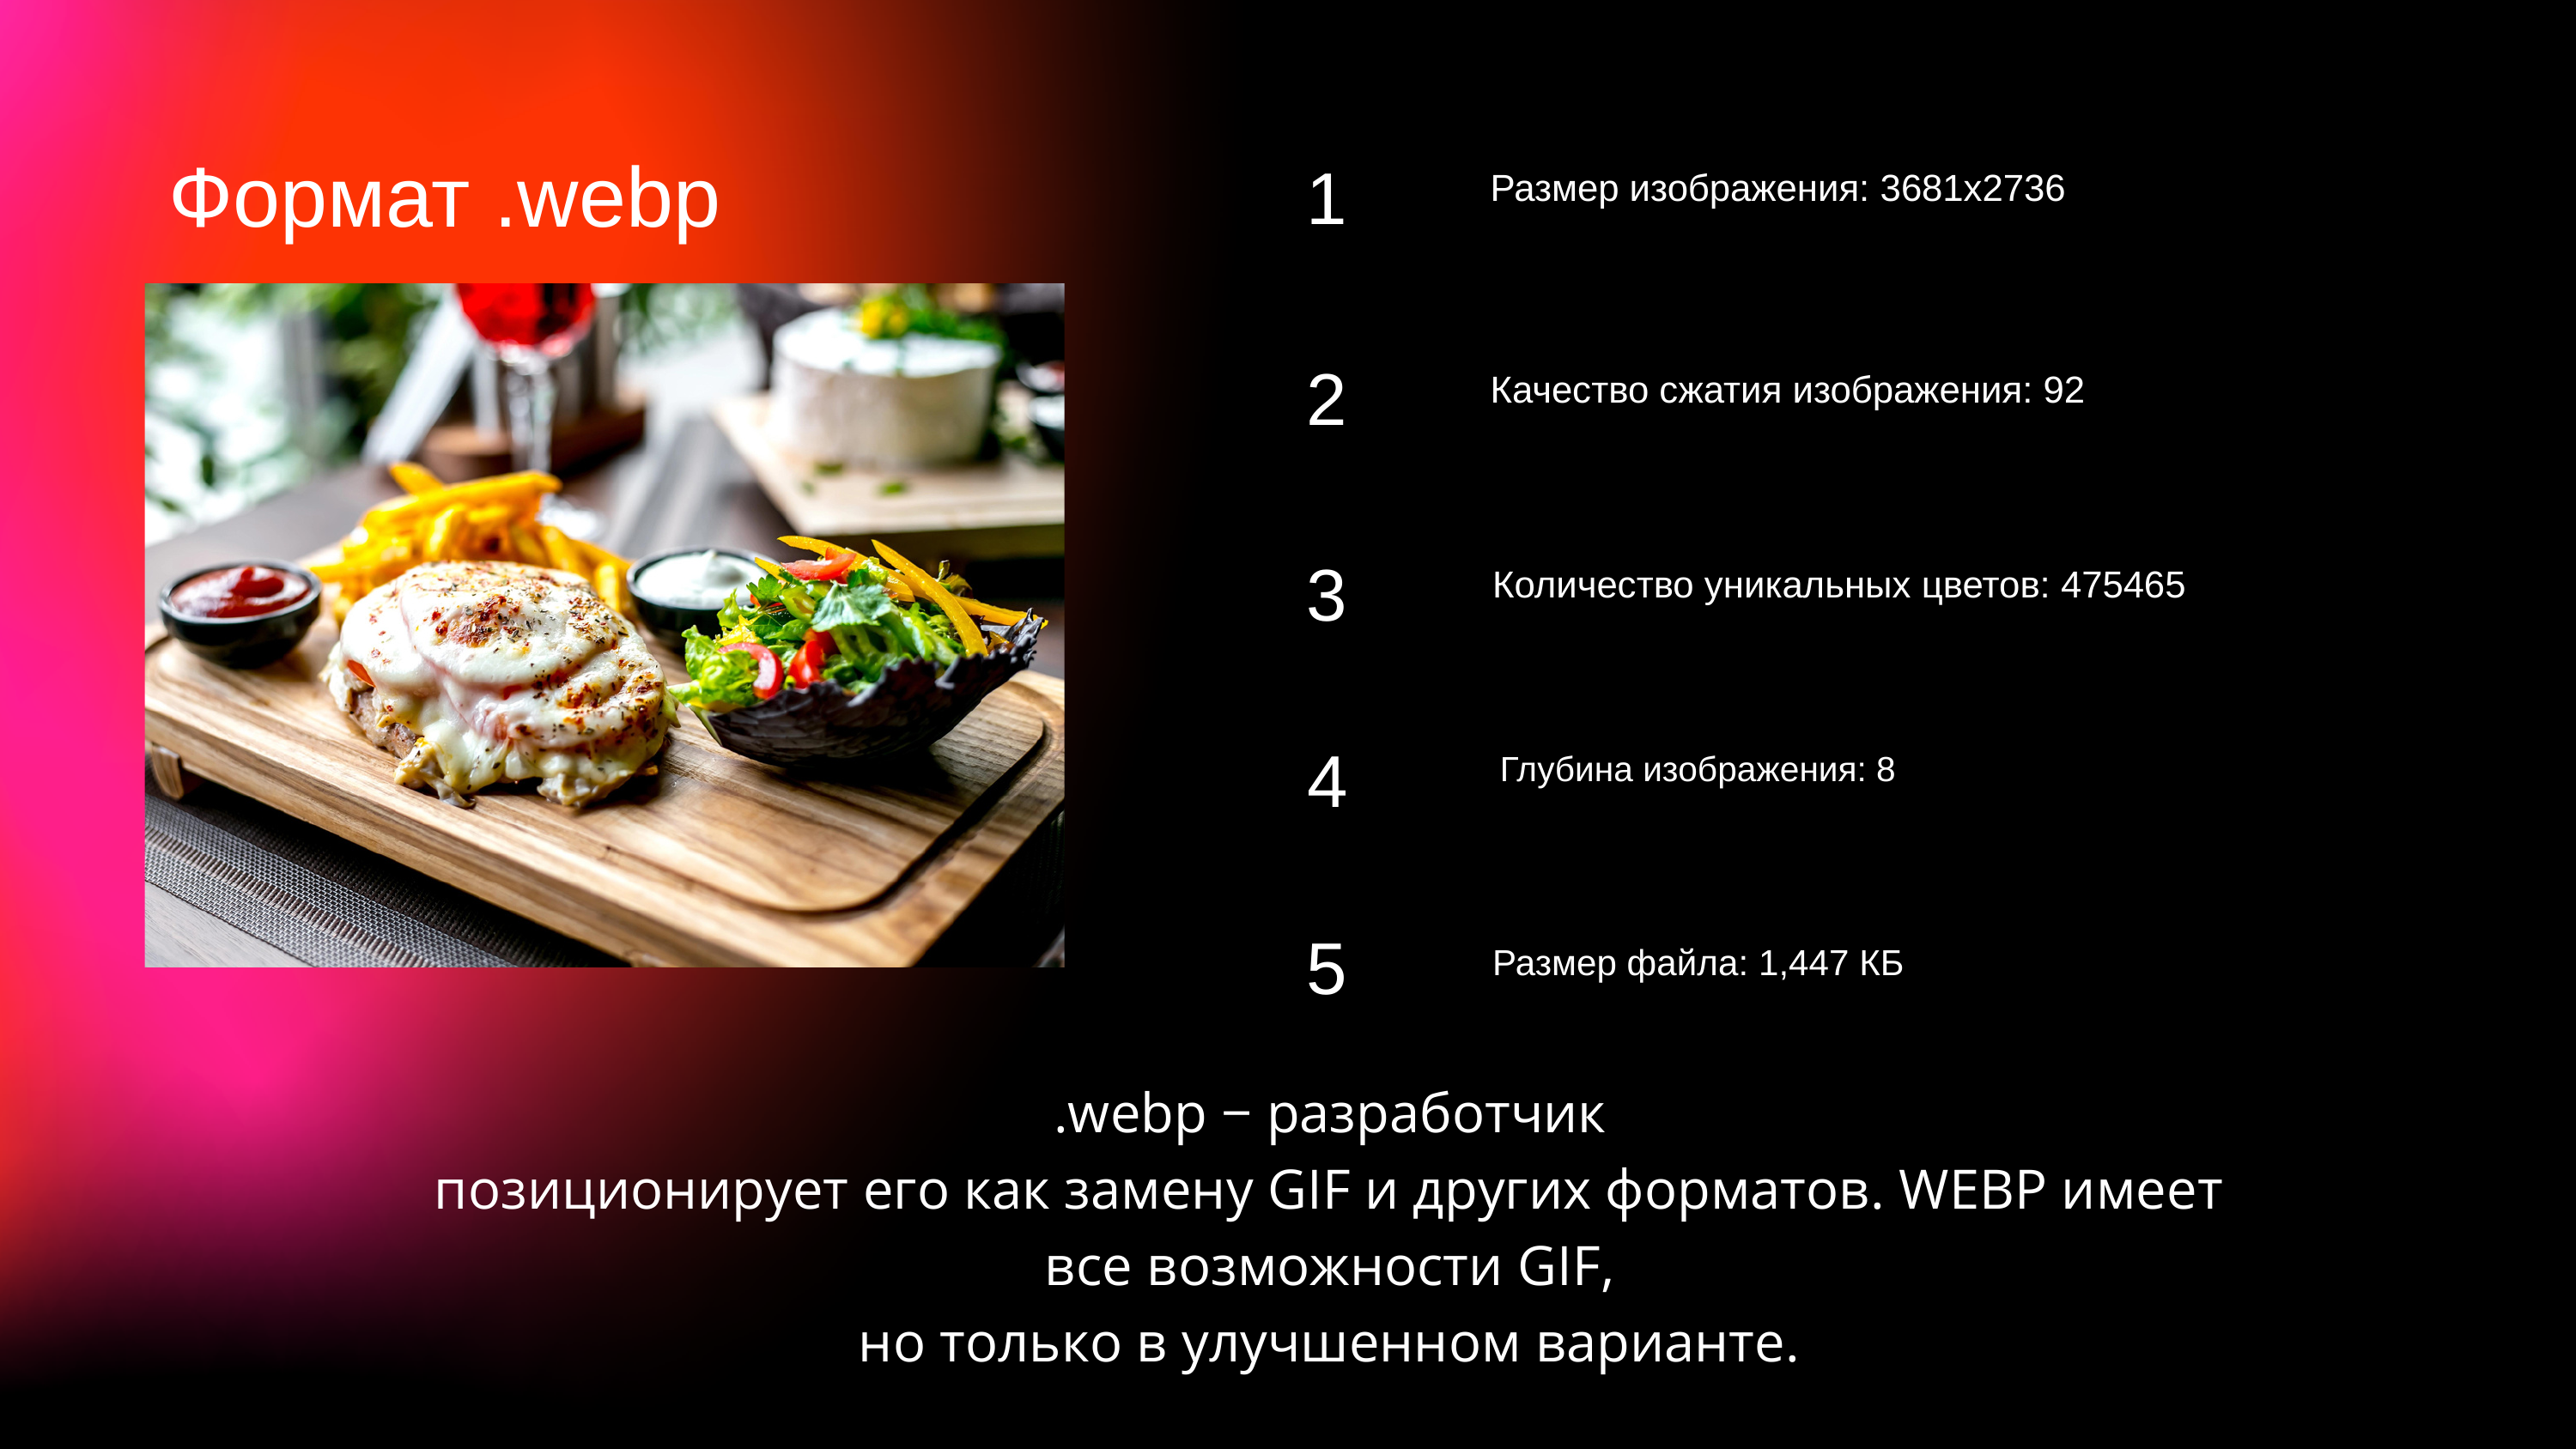

1
 Формат .webp
Размер изображения: 3681x2736

2
Качество сжатия изображения: 92
3
Количество уникальных цветов: 475465
4
 Глубина изображения: 8
5
Размер файла: 1,447 КБ
.webp − разработчик
позиционирует его как замену GIF и других форматов. WEBP имеет все возможности GIF,
но только в улучшенном варианте.